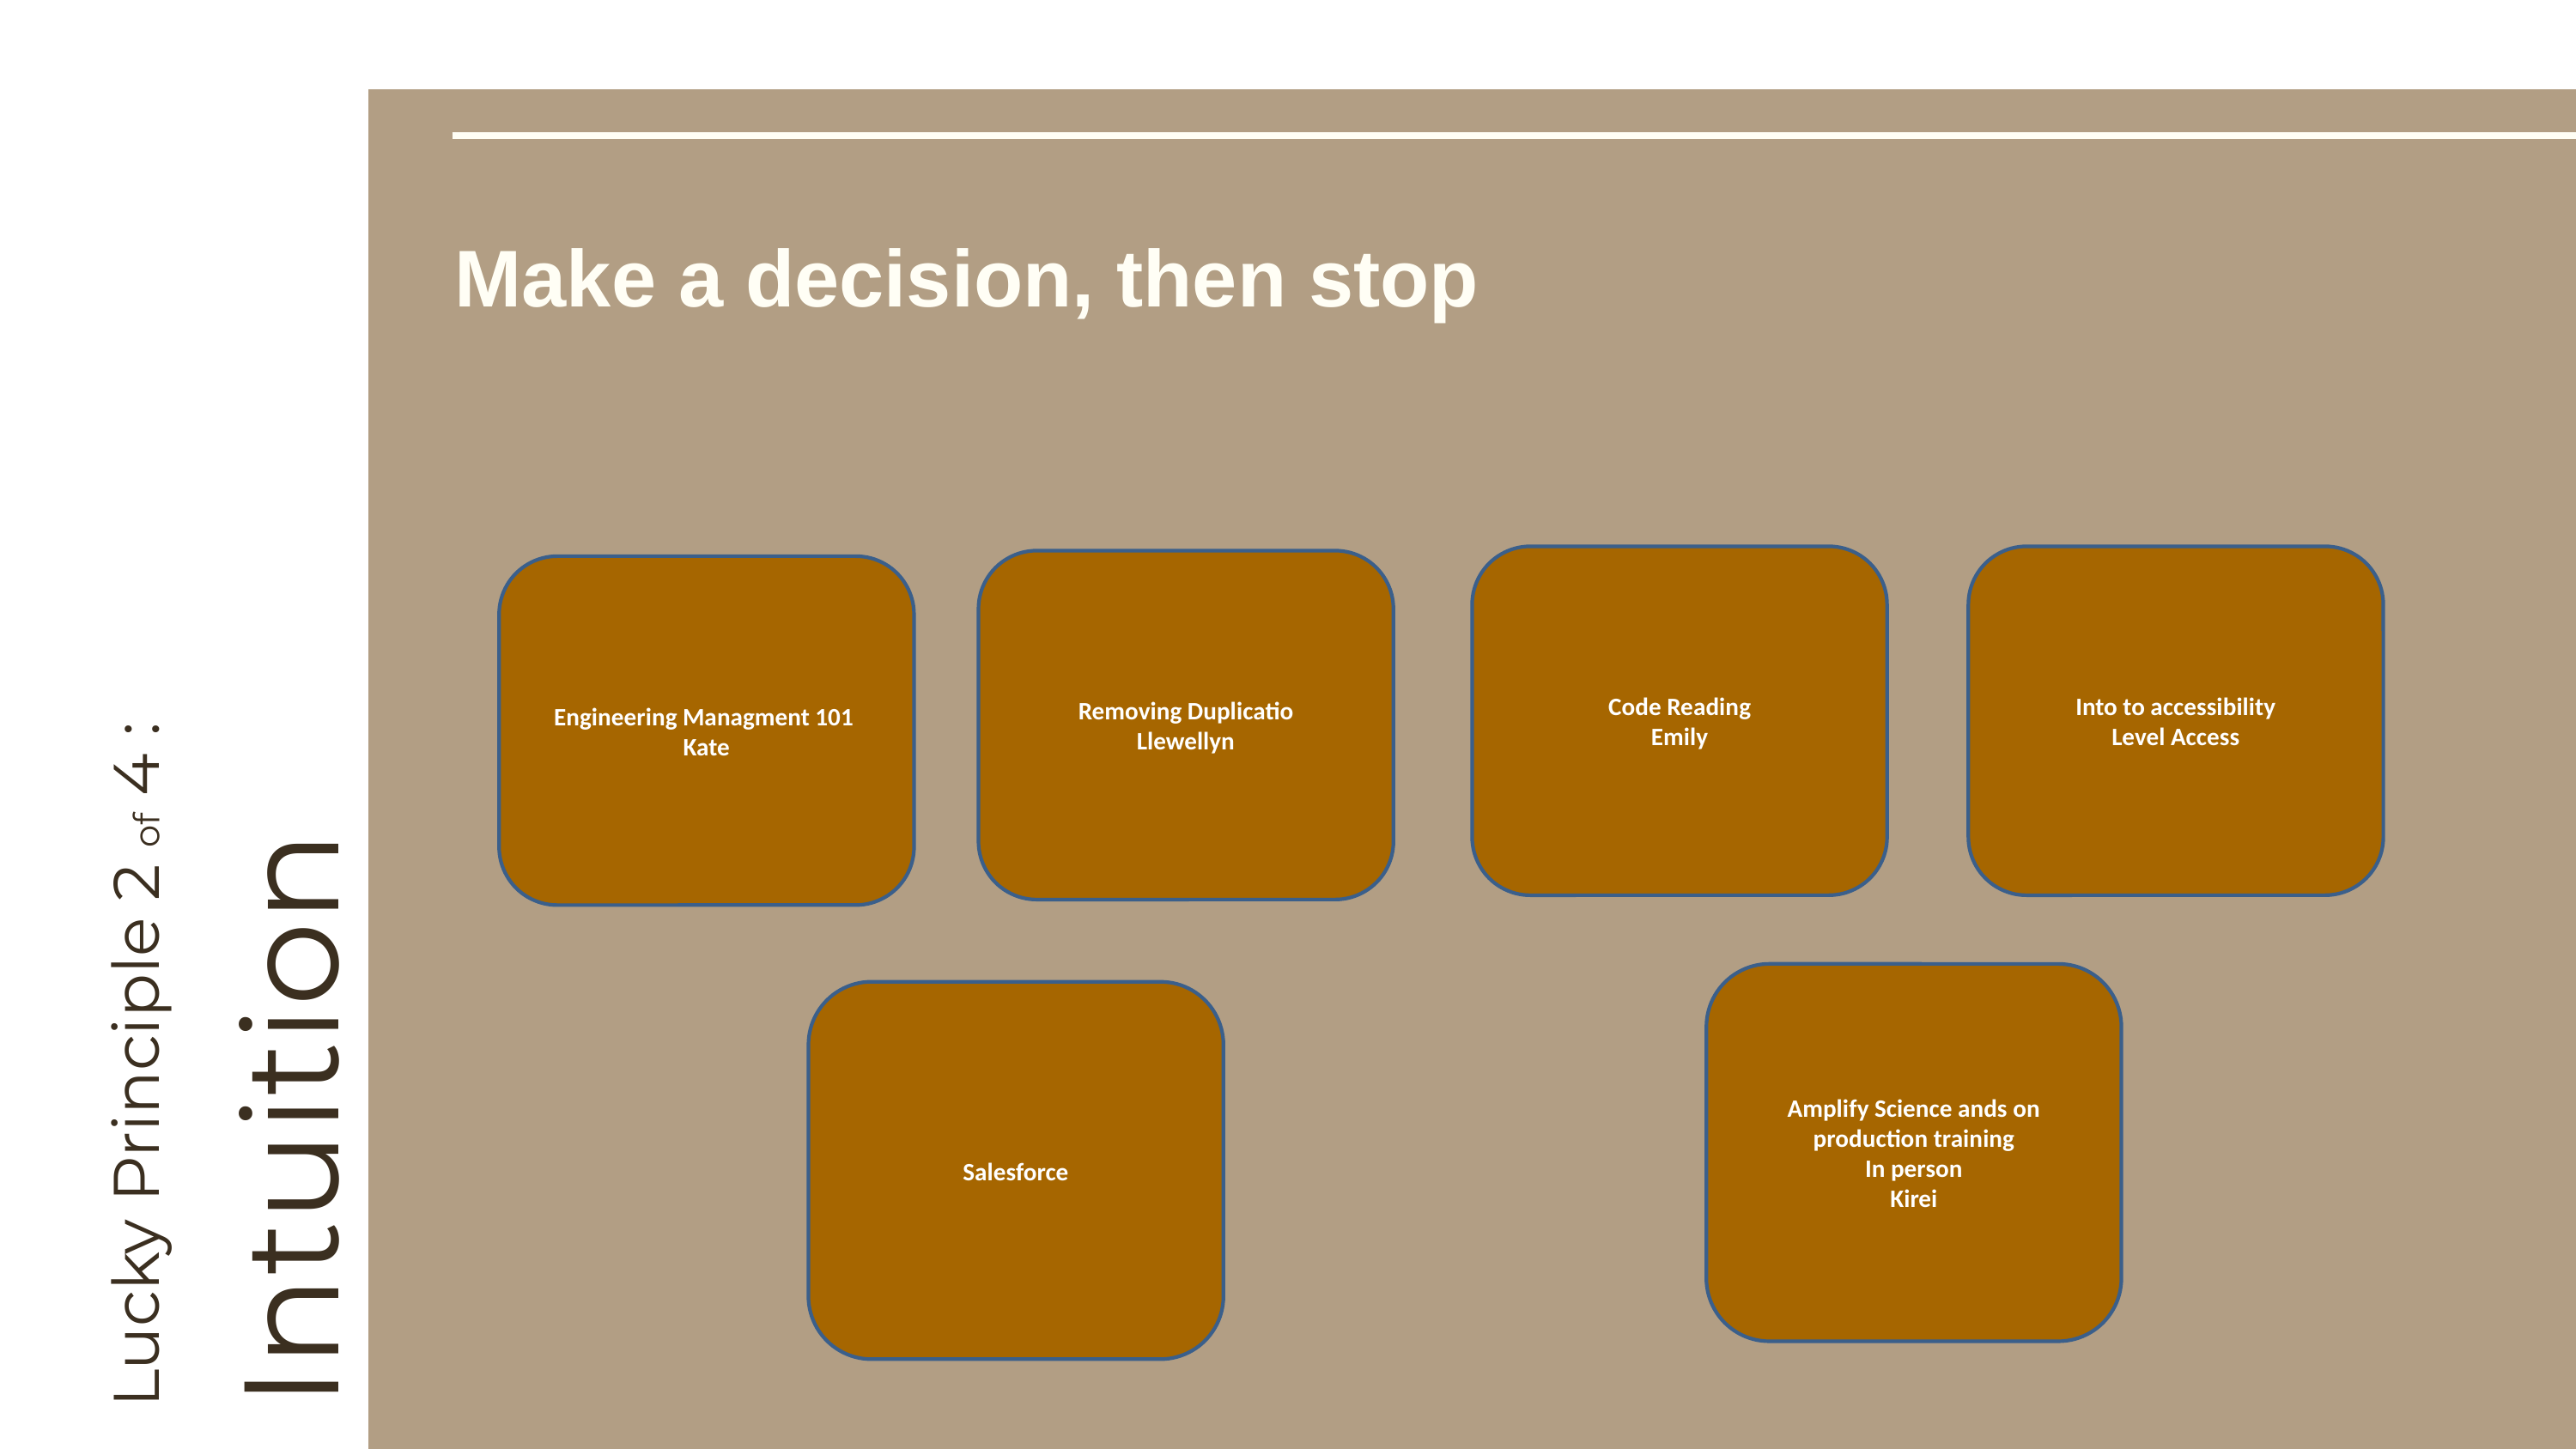

Make a decision, then stop
Code Reading
Emily
Into to accessibility
Level Access
Removing Duplicatio
Llewellyn
Engineering Managment 101
Kate
Lucky Principle 2 of 4 :
Intuition
Amplify Science ands on production training
In person
Kirei
Salesforce